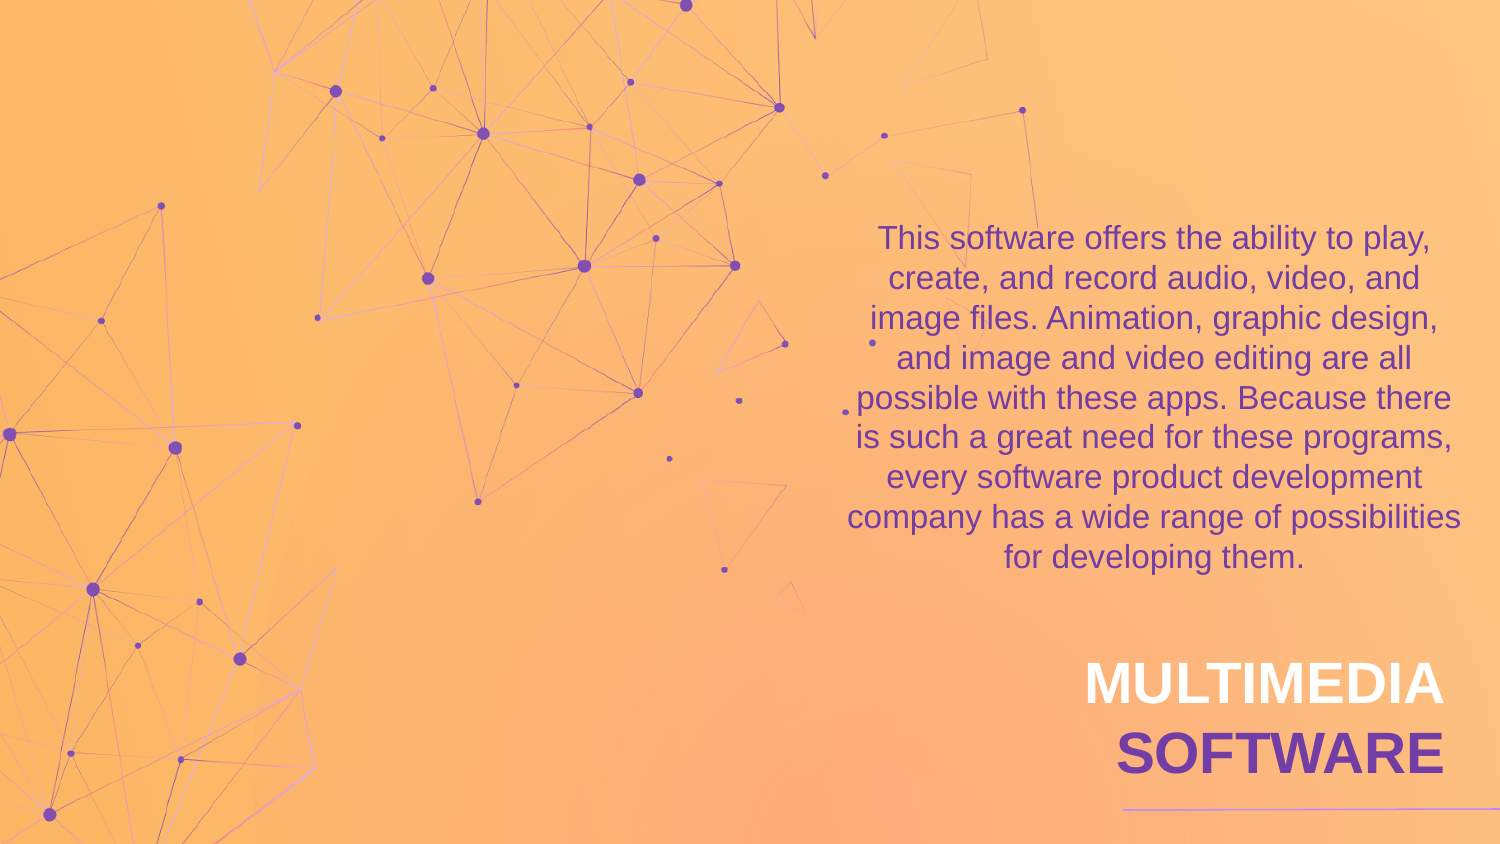

This software offers the ability to play, create, and record audio, video, and image files. Animation, graphic design, and image and video editing are all possible with these apps. Because there is such a great need for these programs, every software product development company has a wide range of possibilities for developing them.
# MULTIMEDIA SOFTWARE